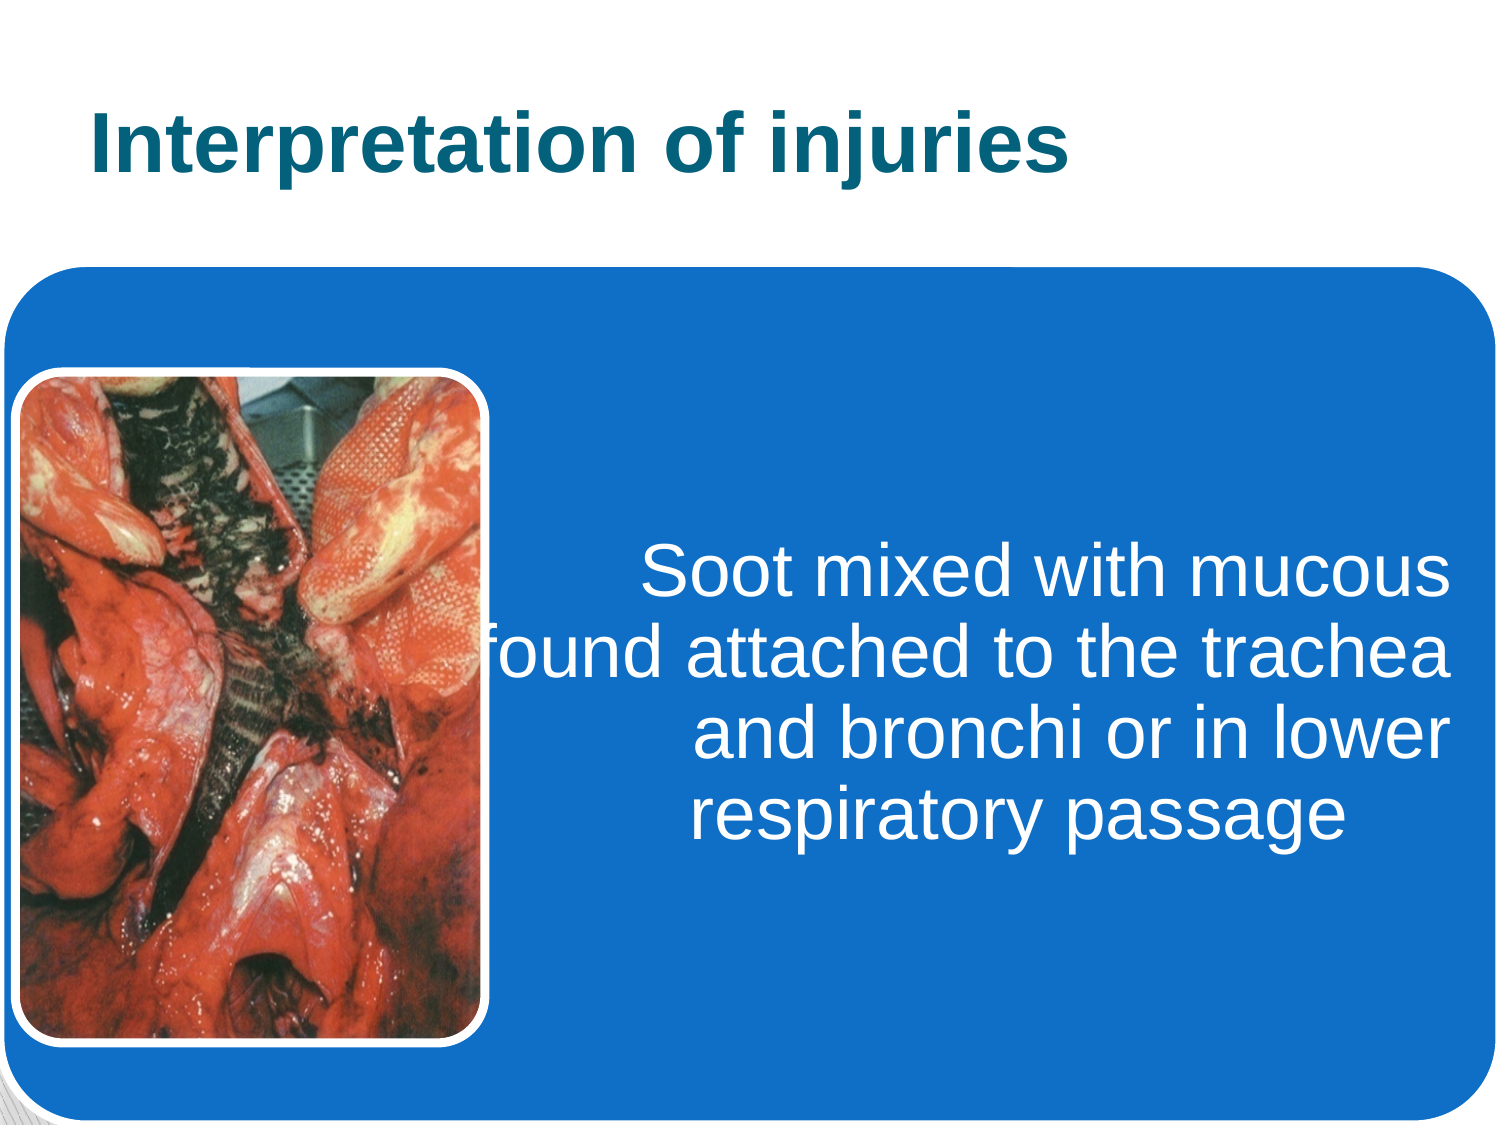

# Interpretation of injuries
     Soot mixed with mucous found attached to the trachea and bronchi or in lower respiratory passage